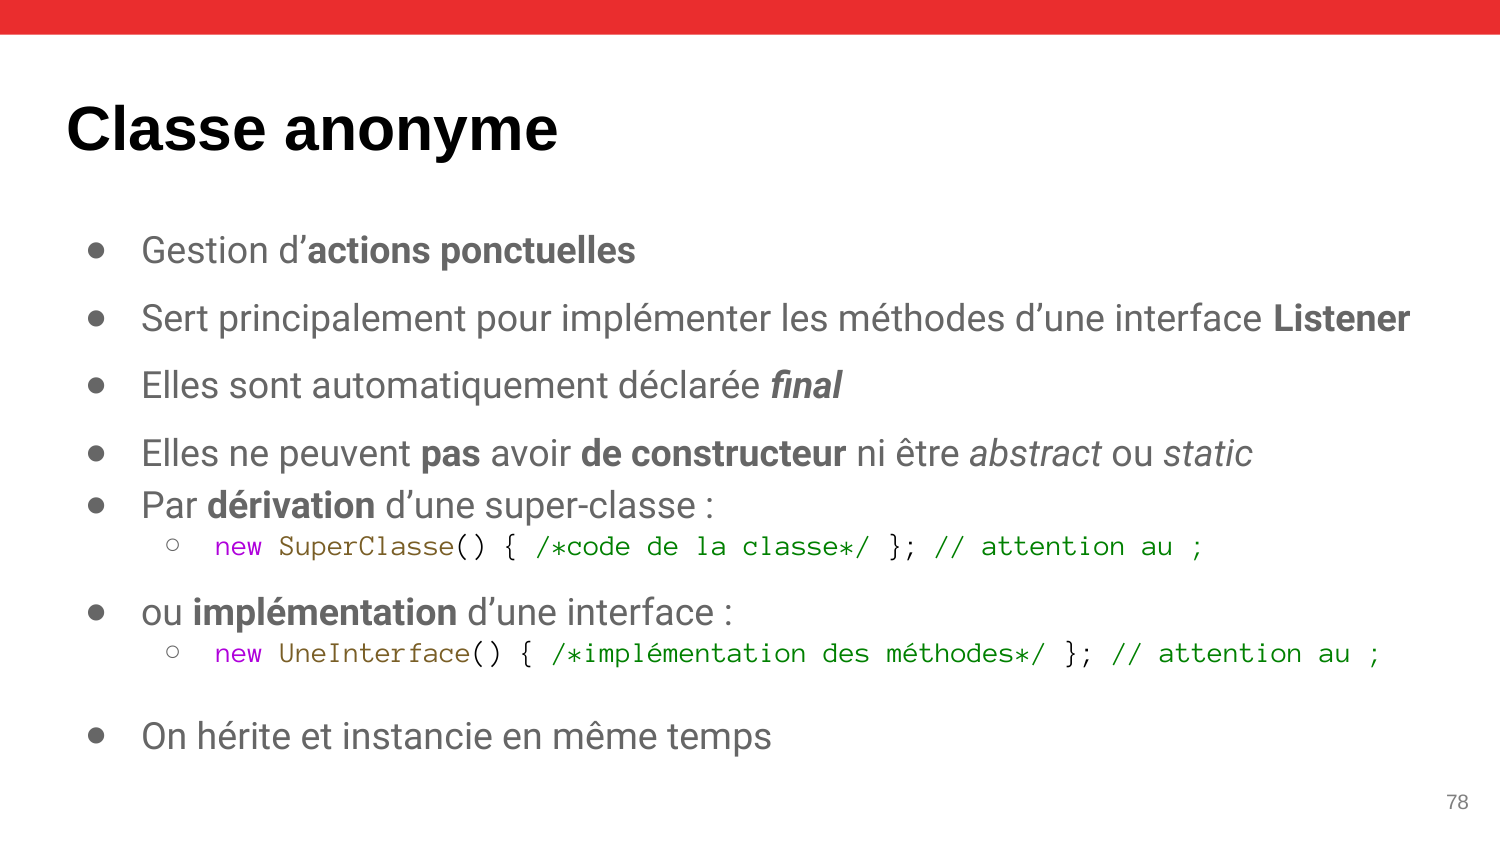

# Classe anonyme
Gestion d’actions ponctuelles
Sert principalement pour implémenter les méthodes d’une interface Listener
Elles sont automatiquement déclarée final
Elles ne peuvent pas avoir de constructeur ni être abstract ou static
Par dérivation d’une super-classe :
new SuperClasse() { /*code de la classe*/ };  // attention au ;
ou implémentation d’une interface :
new UneInterface() { /*implémentation des méthodes*/ }; // attention au ;
On hérite et instancie en même temps
78